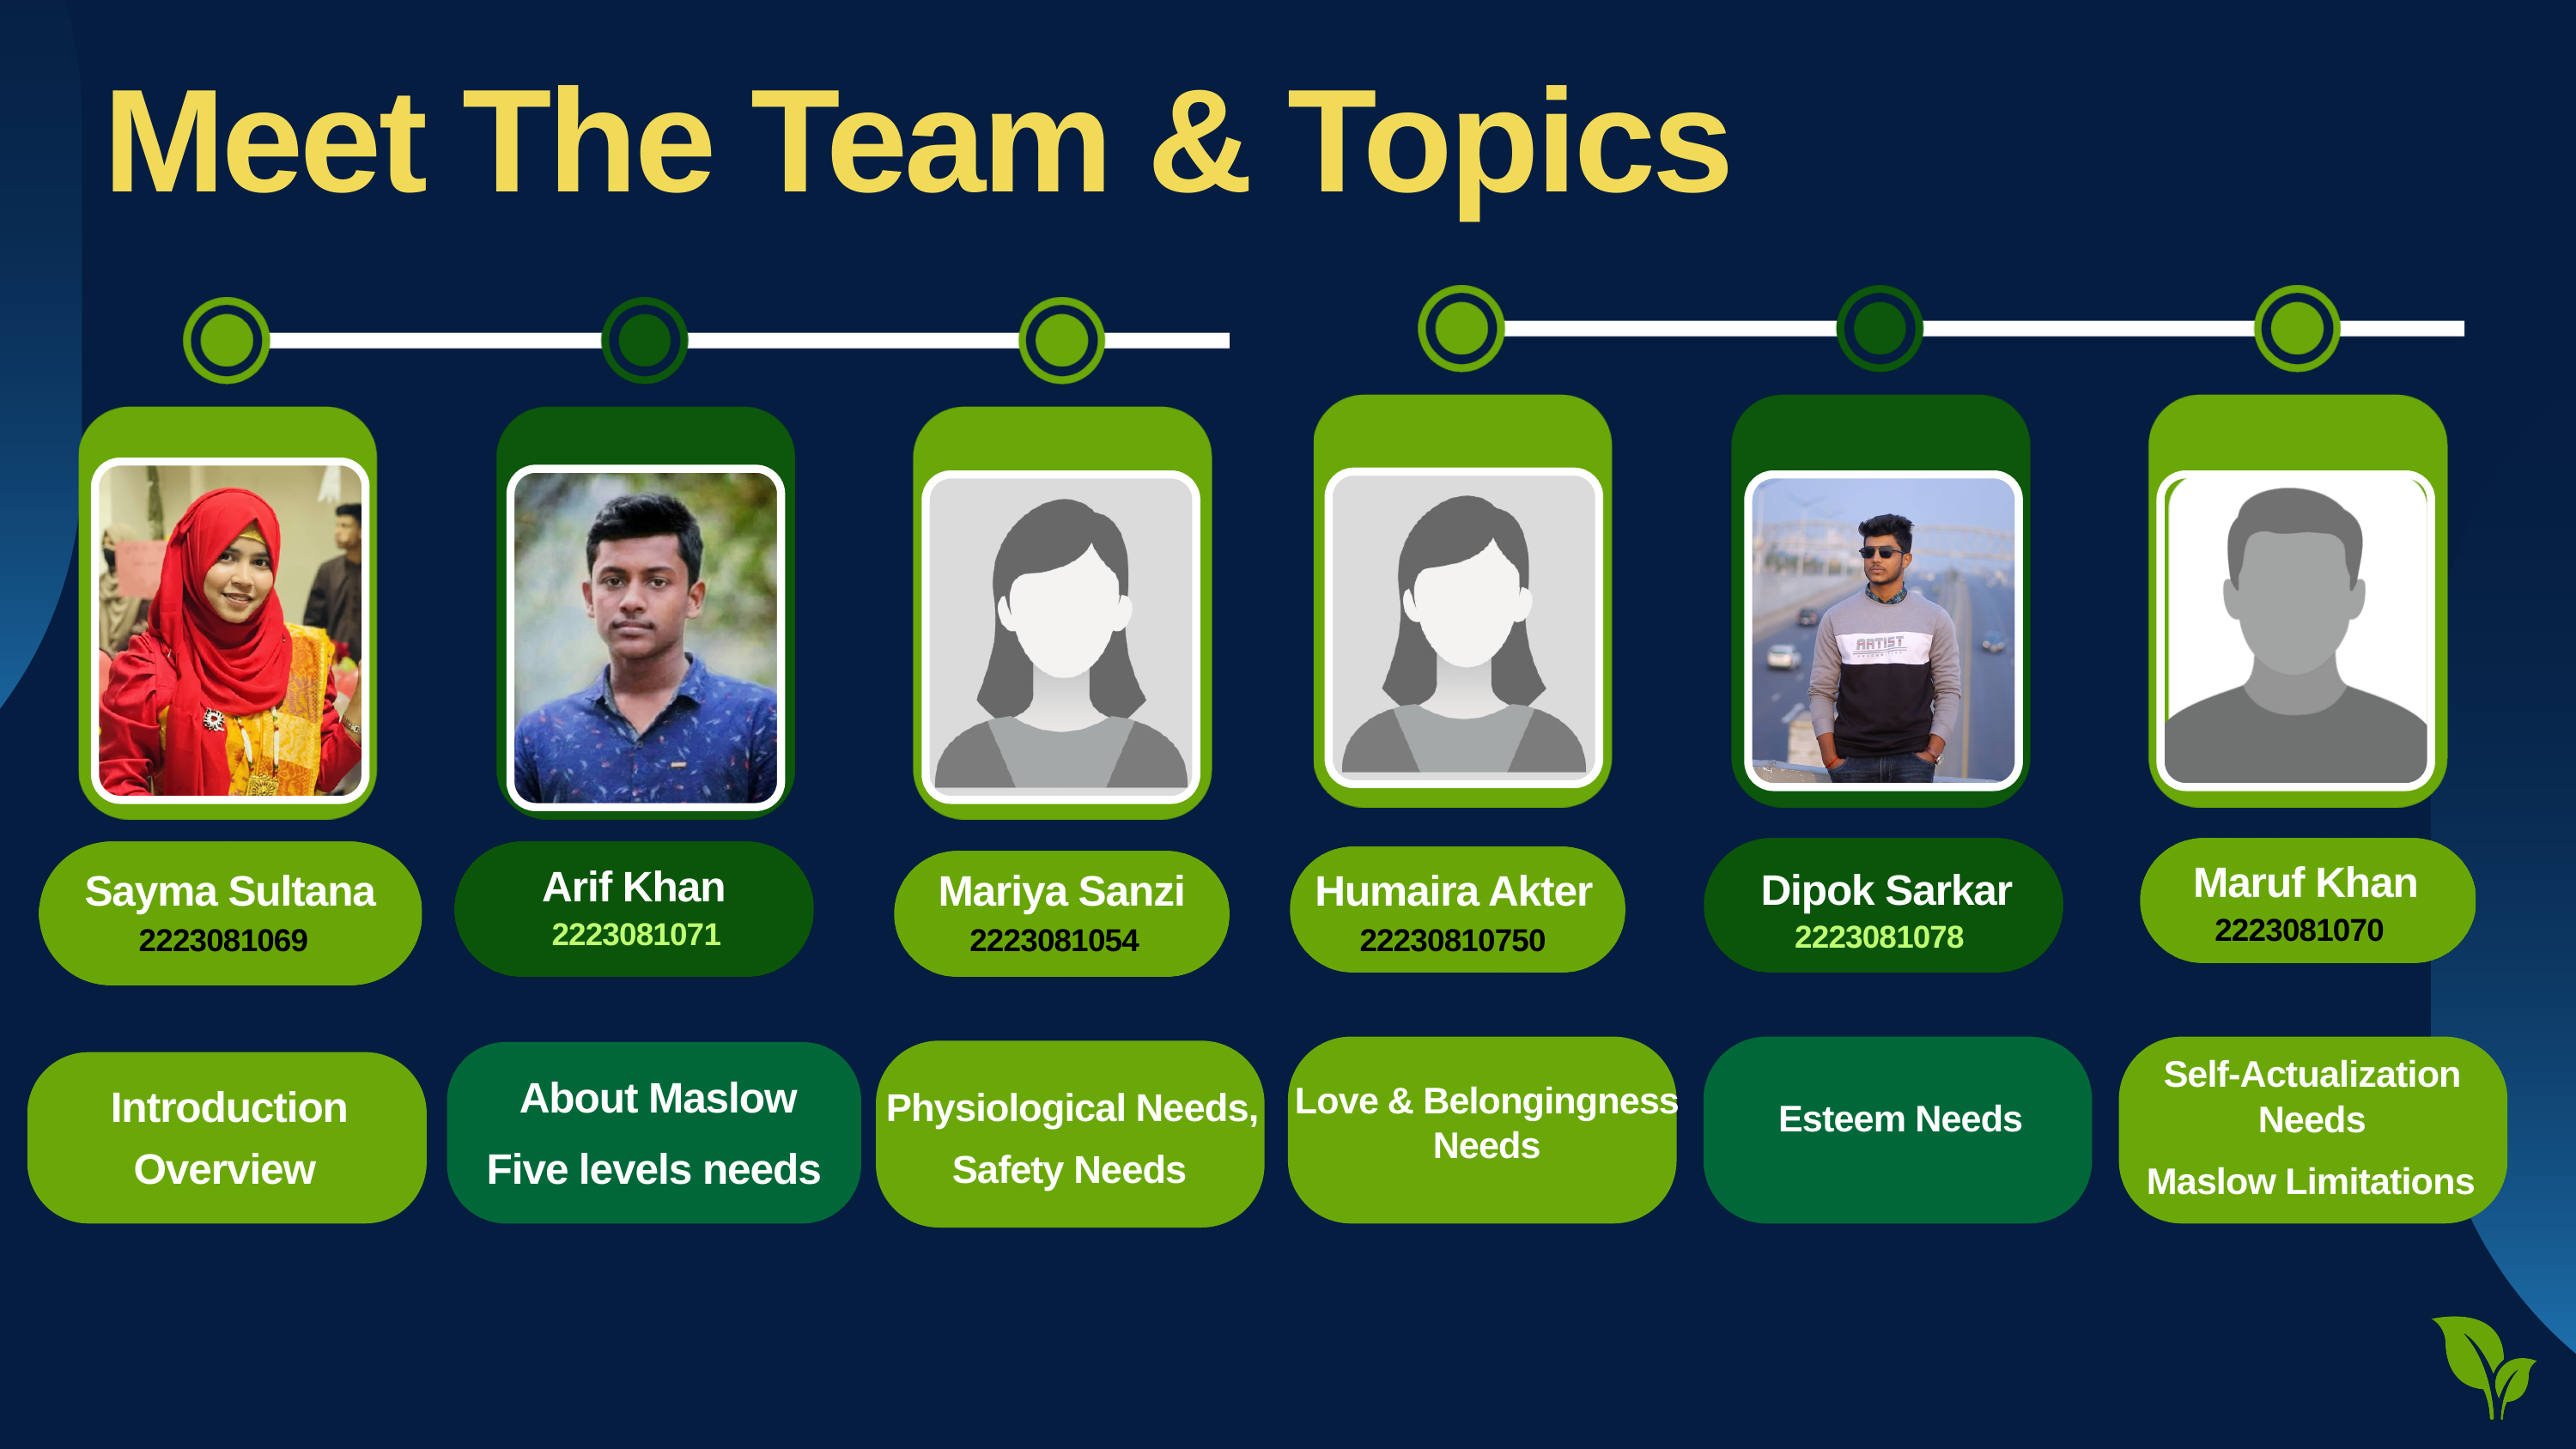

Meet The Team & Topics

Maruf Khan
Arif Khan
Dipok Sarkar
Sayma Sultana
Mariya Sanzi
Humaira Akter
2223081070
2223081071
2223081078
2223081069
2223081054
22230810750

Self-Actualization Needs

About Maslow
Love & Belongingness Needs
Introduction
Physiological Needs,
Esteem Needs
Overview
Five levels needs
Safety Needs
Maslow Limitations